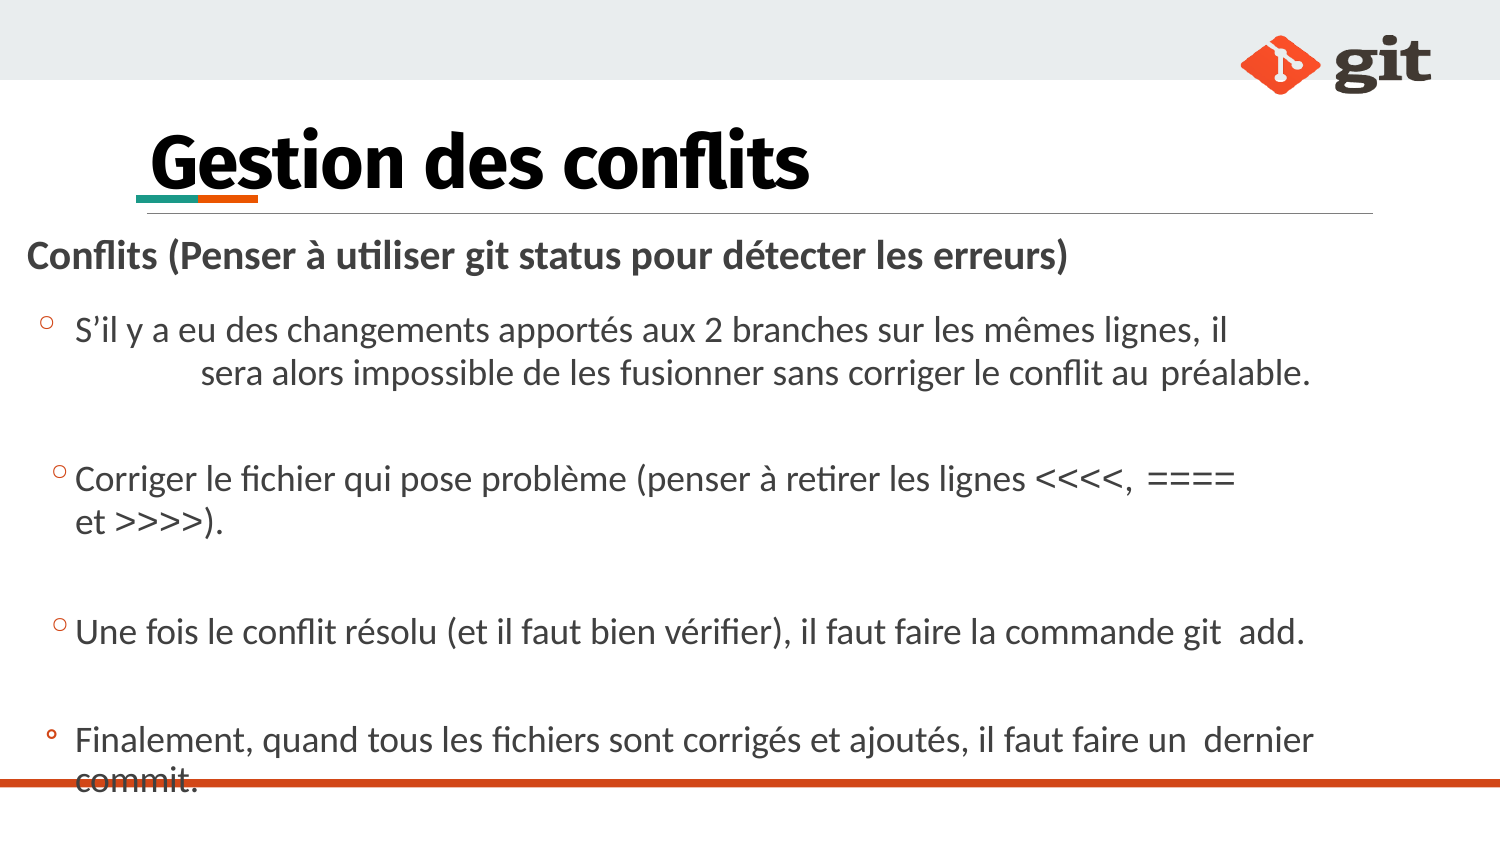

# Gestion des conflits

Conflits (Penser à utiliser git status pour détecter les erreurs)
S’il y a eu des changements apportés aux 2 branches sur les mêmes lignes, il
sera alors impossible de les fusionner sans corriger le conflit au préalable.

Corriger le fichier qui pose problème (penser à retirer les lignes <<<<, ====
et >>>>).

Une fois le conflit résolu (et il faut bien vérifier), il faut faire la commande git  add.

Finalement, quand tous les fichiers sont corrigés et ajoutés, il faut faire un  dernier commit.